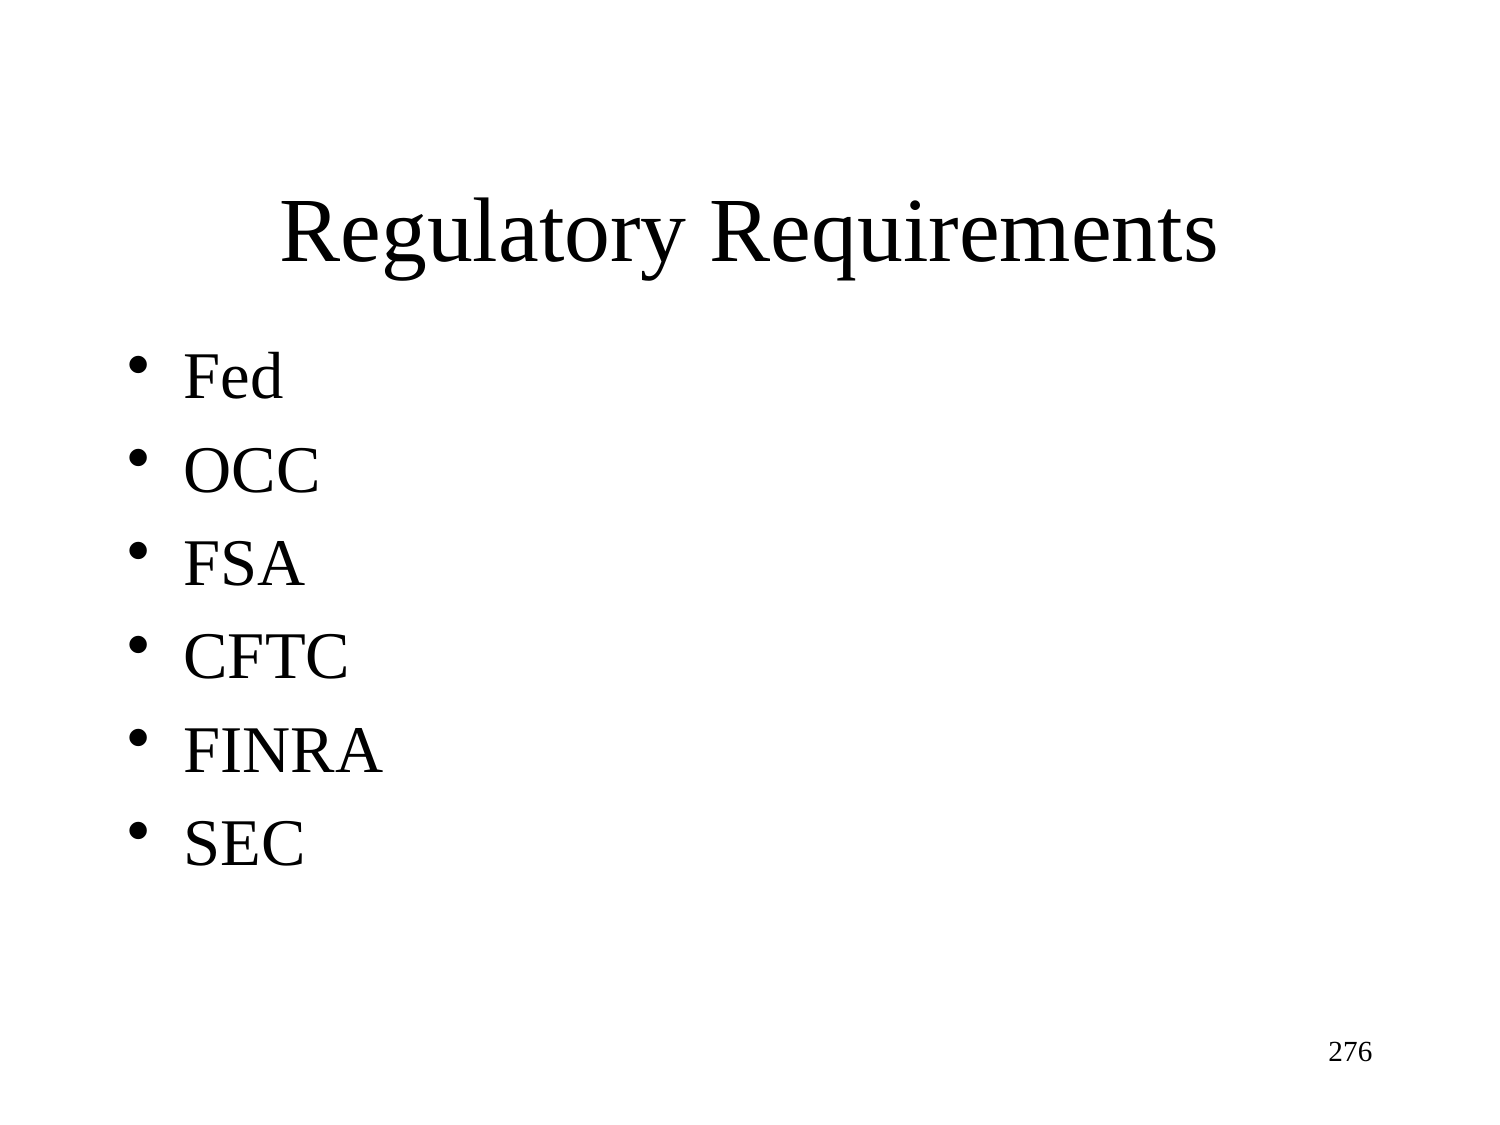

# Regulatory Requirements
Fed
OCC
FSA
CFTC
FINRA
SEC
276